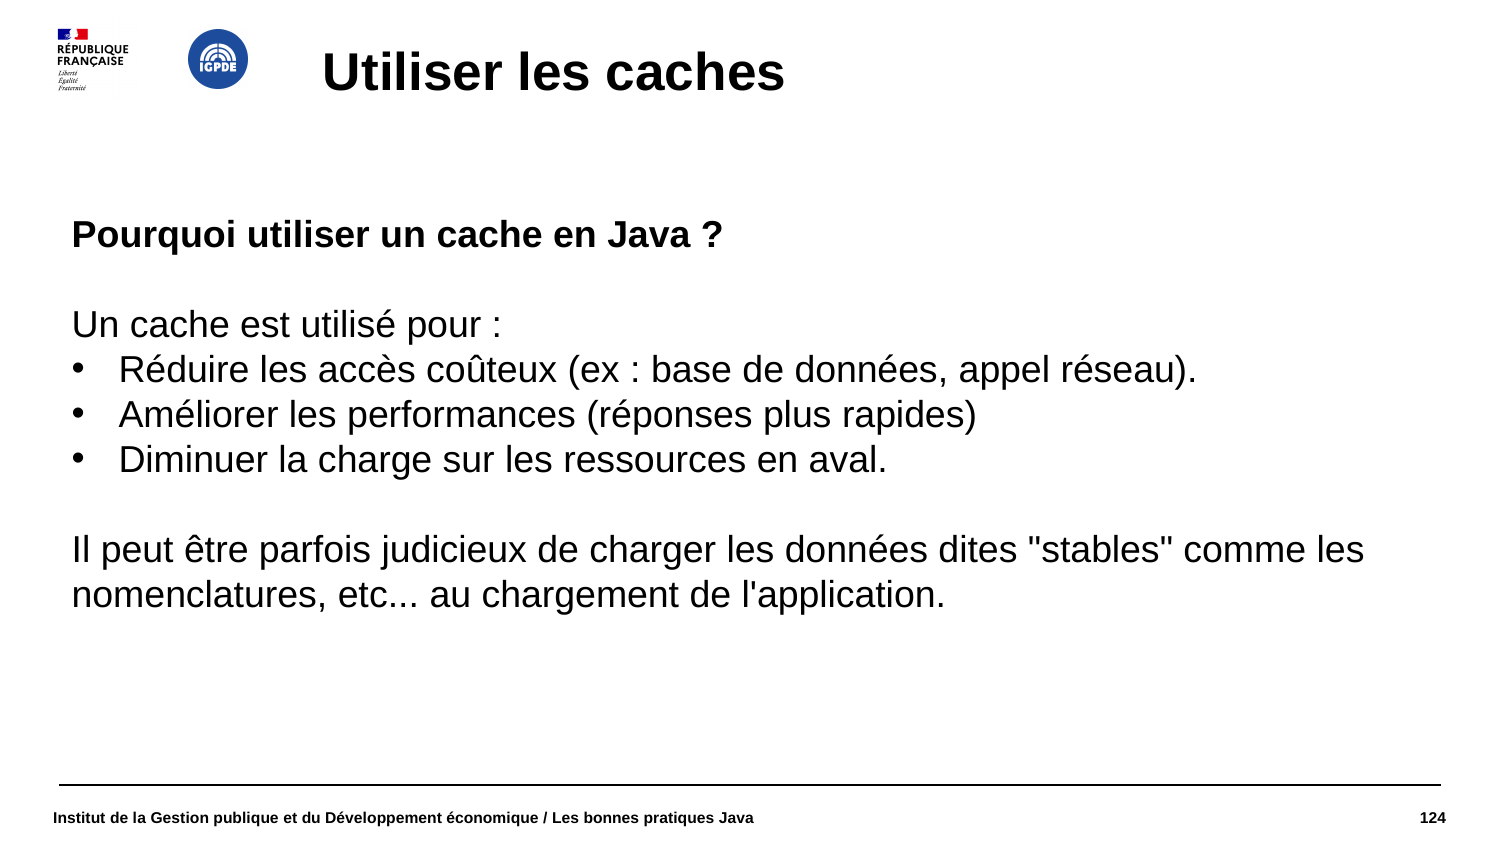

# Utiliser les caches
Pourquoi utiliser un cache en Java ?

Un cache est utilisé pour :
Réduire les accès coûteux (ex : base de données, appel réseau).
Améliorer les performances (réponses plus rapides)
Diminuer la charge sur les ressources en aval.

Il peut être parfois judicieux de charger les données dites "stables" comme les nomenclatures, etc... au chargement de l'application.

Institut de la Gestion publique et du Développement économique / Les bonnes pratiques Java
124